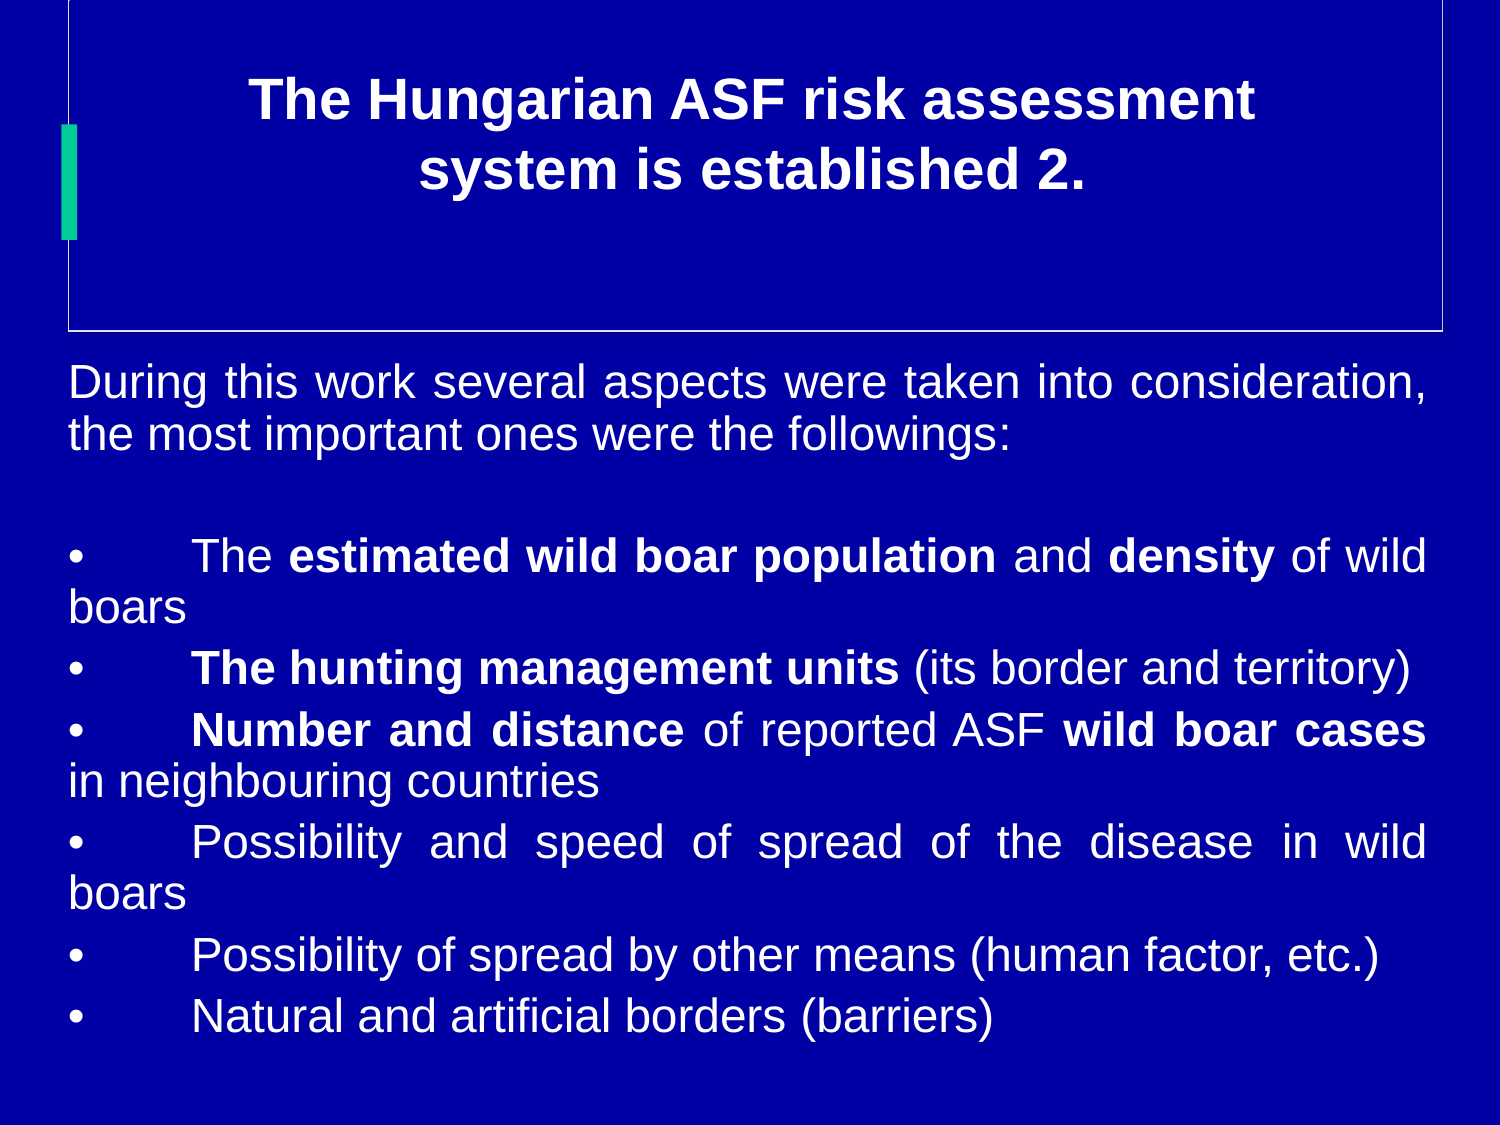

# The Hungarian ASF risk assessment system is established 2.

During this work several aspects were taken into consideration, the most important ones were the followings:

•	The estimated wild boar population and density of wild boars
•	The hunting management units (its border and territory)
•	Number and distance of reported ASF wild boar cases in neighbouring countries
•	Possibility and speed of spread of the disease in wild boars
•	Possibility of spread by other means (human factor, etc.)
•	Natural and artificial borders (barriers)